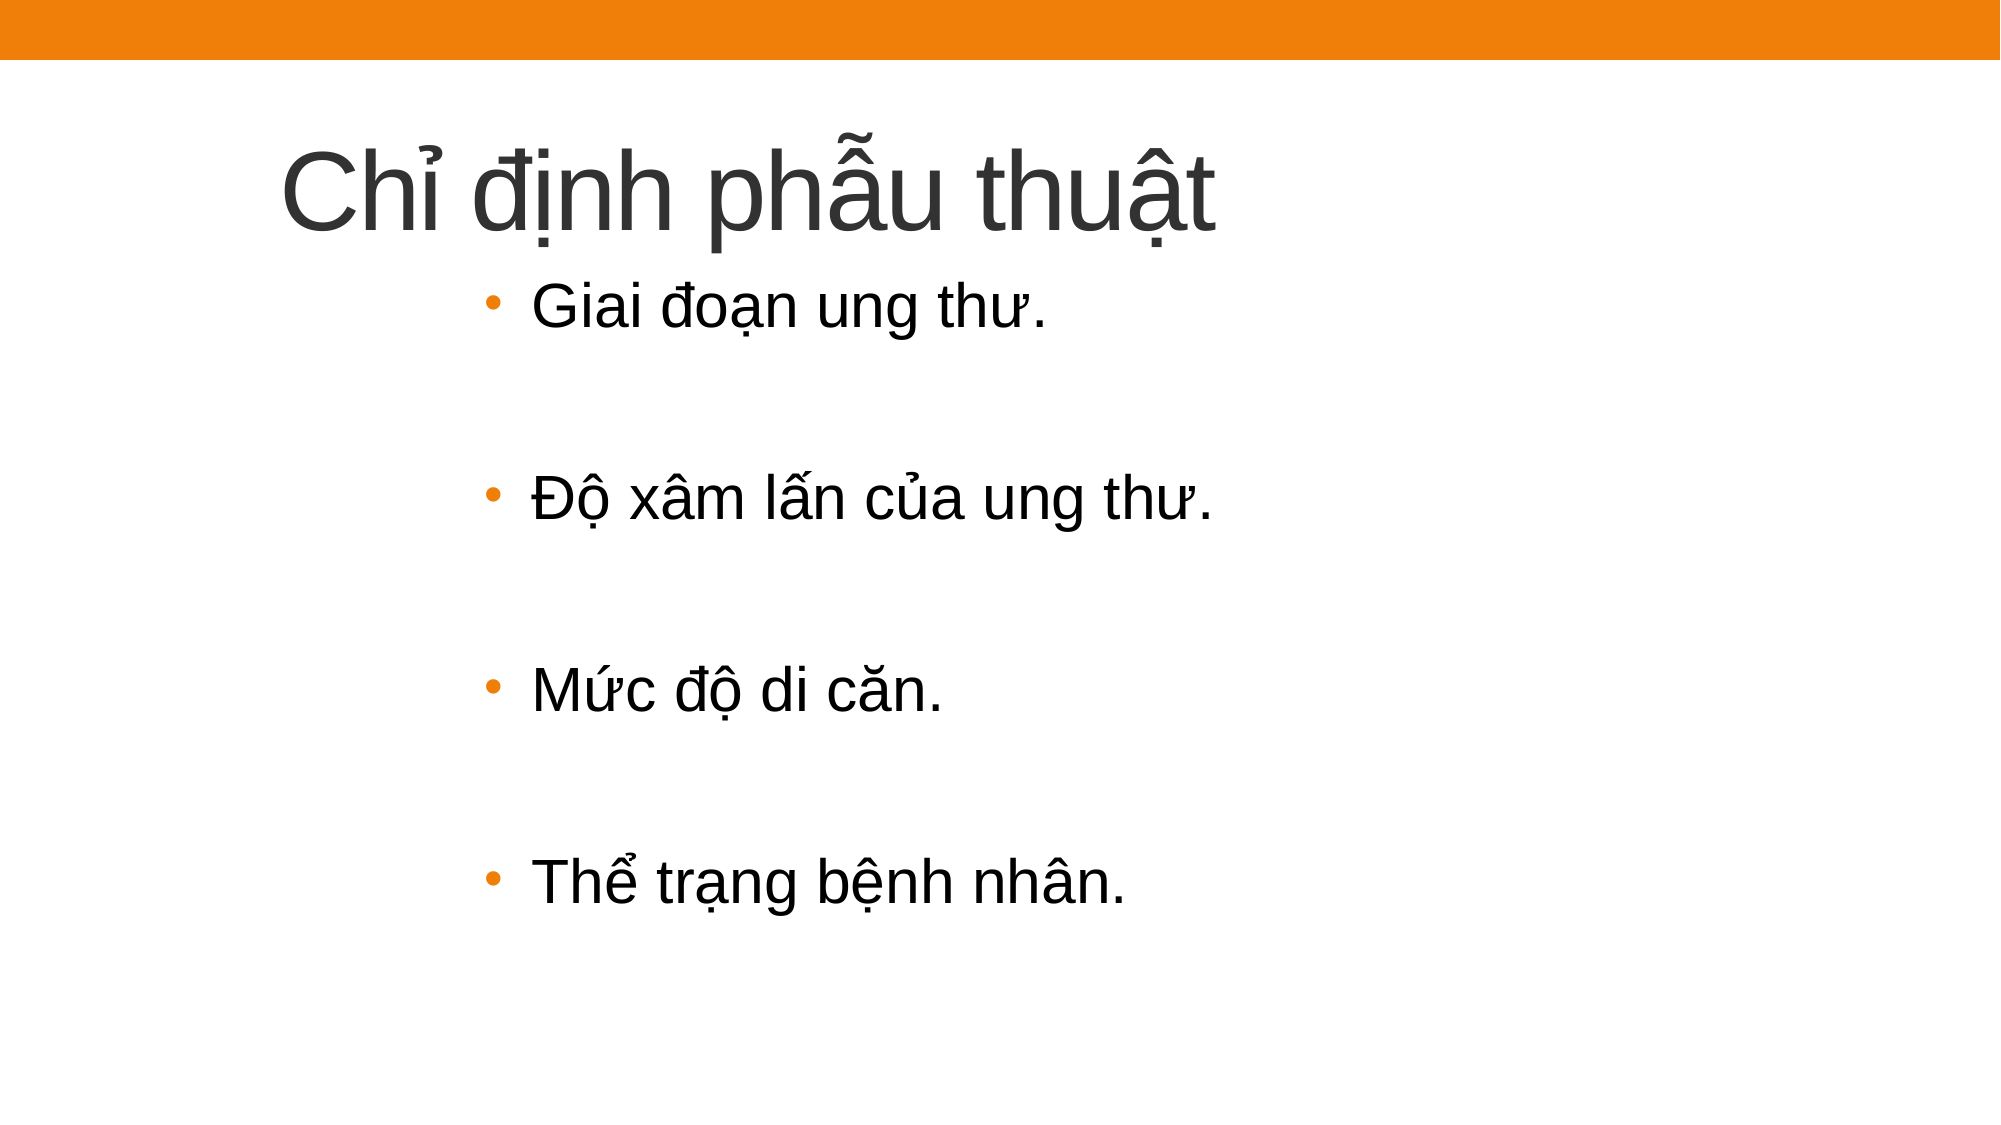

# Chỉ định phẫu thuật
 Giai đoạn ung thư.

 Độ xâm lấn của ung thư.

 Mức độ di căn.

 Thể trạng bệnh nhân.